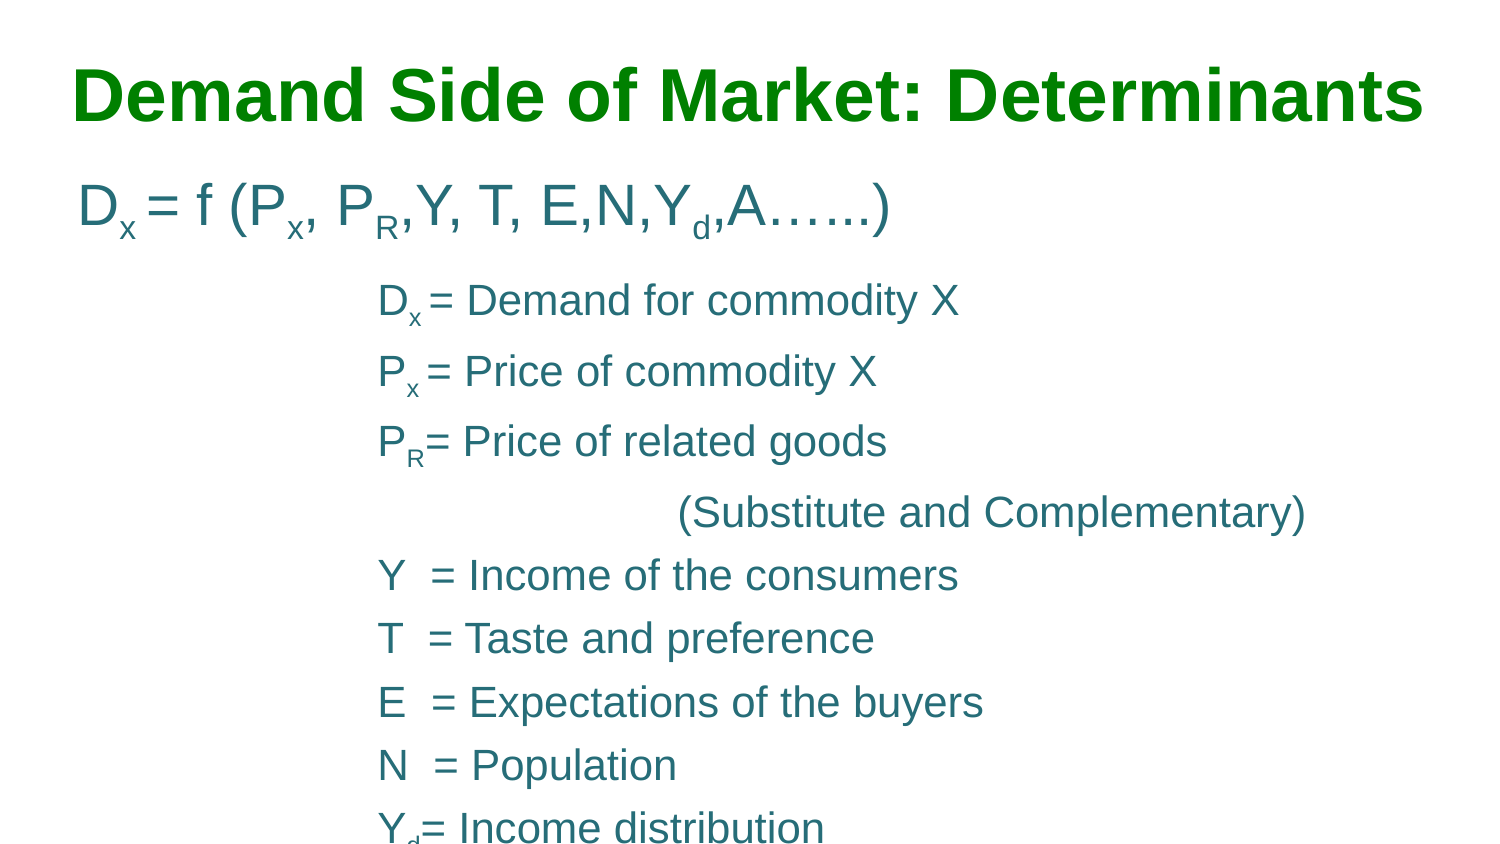

# Demand Side of Market: Determinants
Dx = f (Px, PR,Y, T, E,N,Yd,A…...)
		Dx = Demand for commodity X
		Px = Price of commodity X
		PR= Price of related goods
				(Substitute and Complementary)
		Y  = Income of the consumers
		T  = Taste and preference
		E  = Expectations of the buyers
		N  = Population
		Yd= Income distribution

64